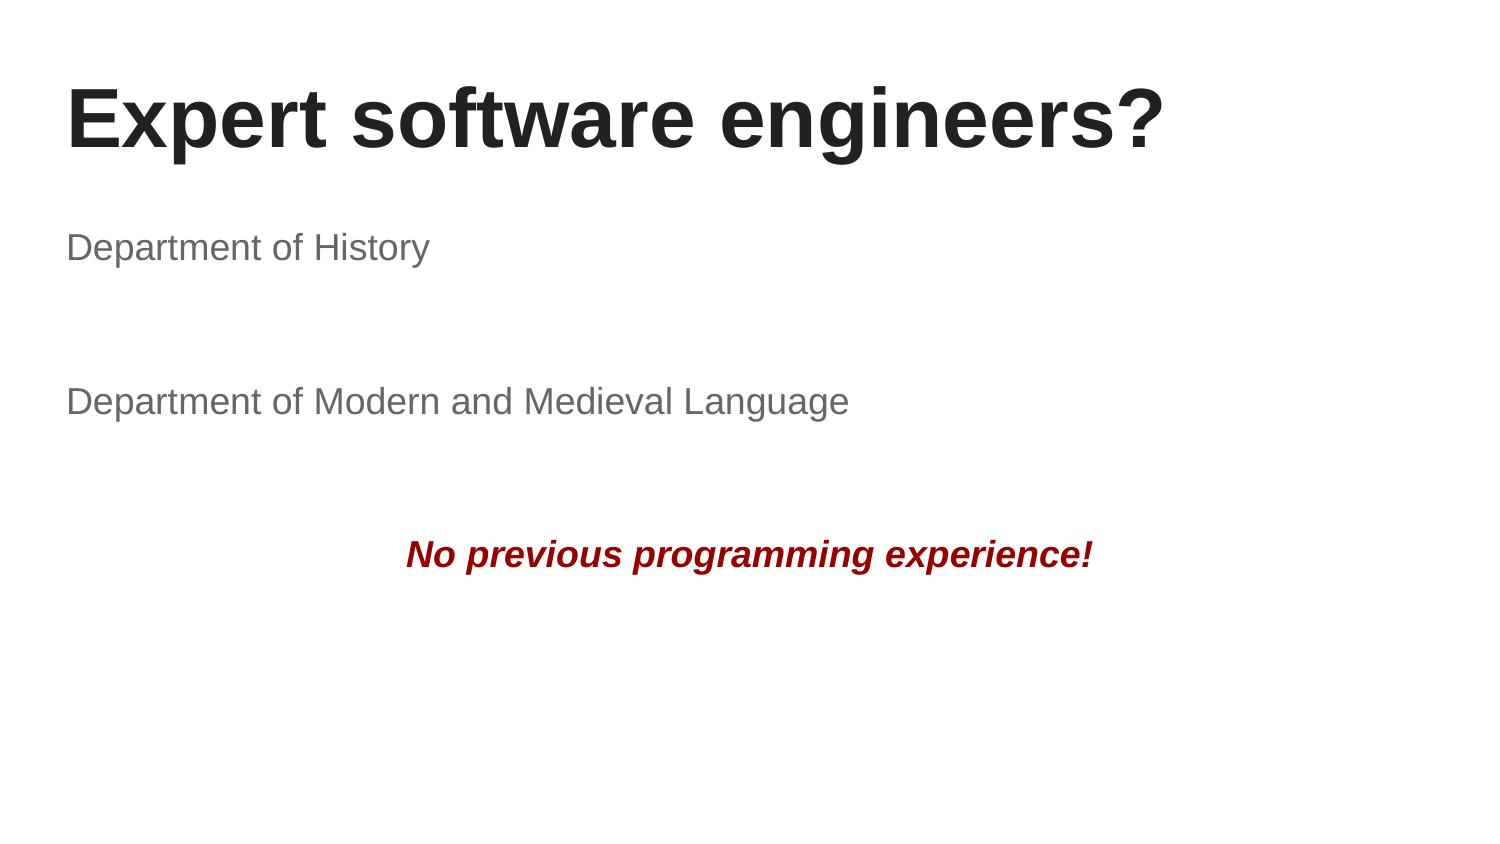

# Expert software engineers?
Department of History

Department of Modern and Medieval Language

No previous programming experience!